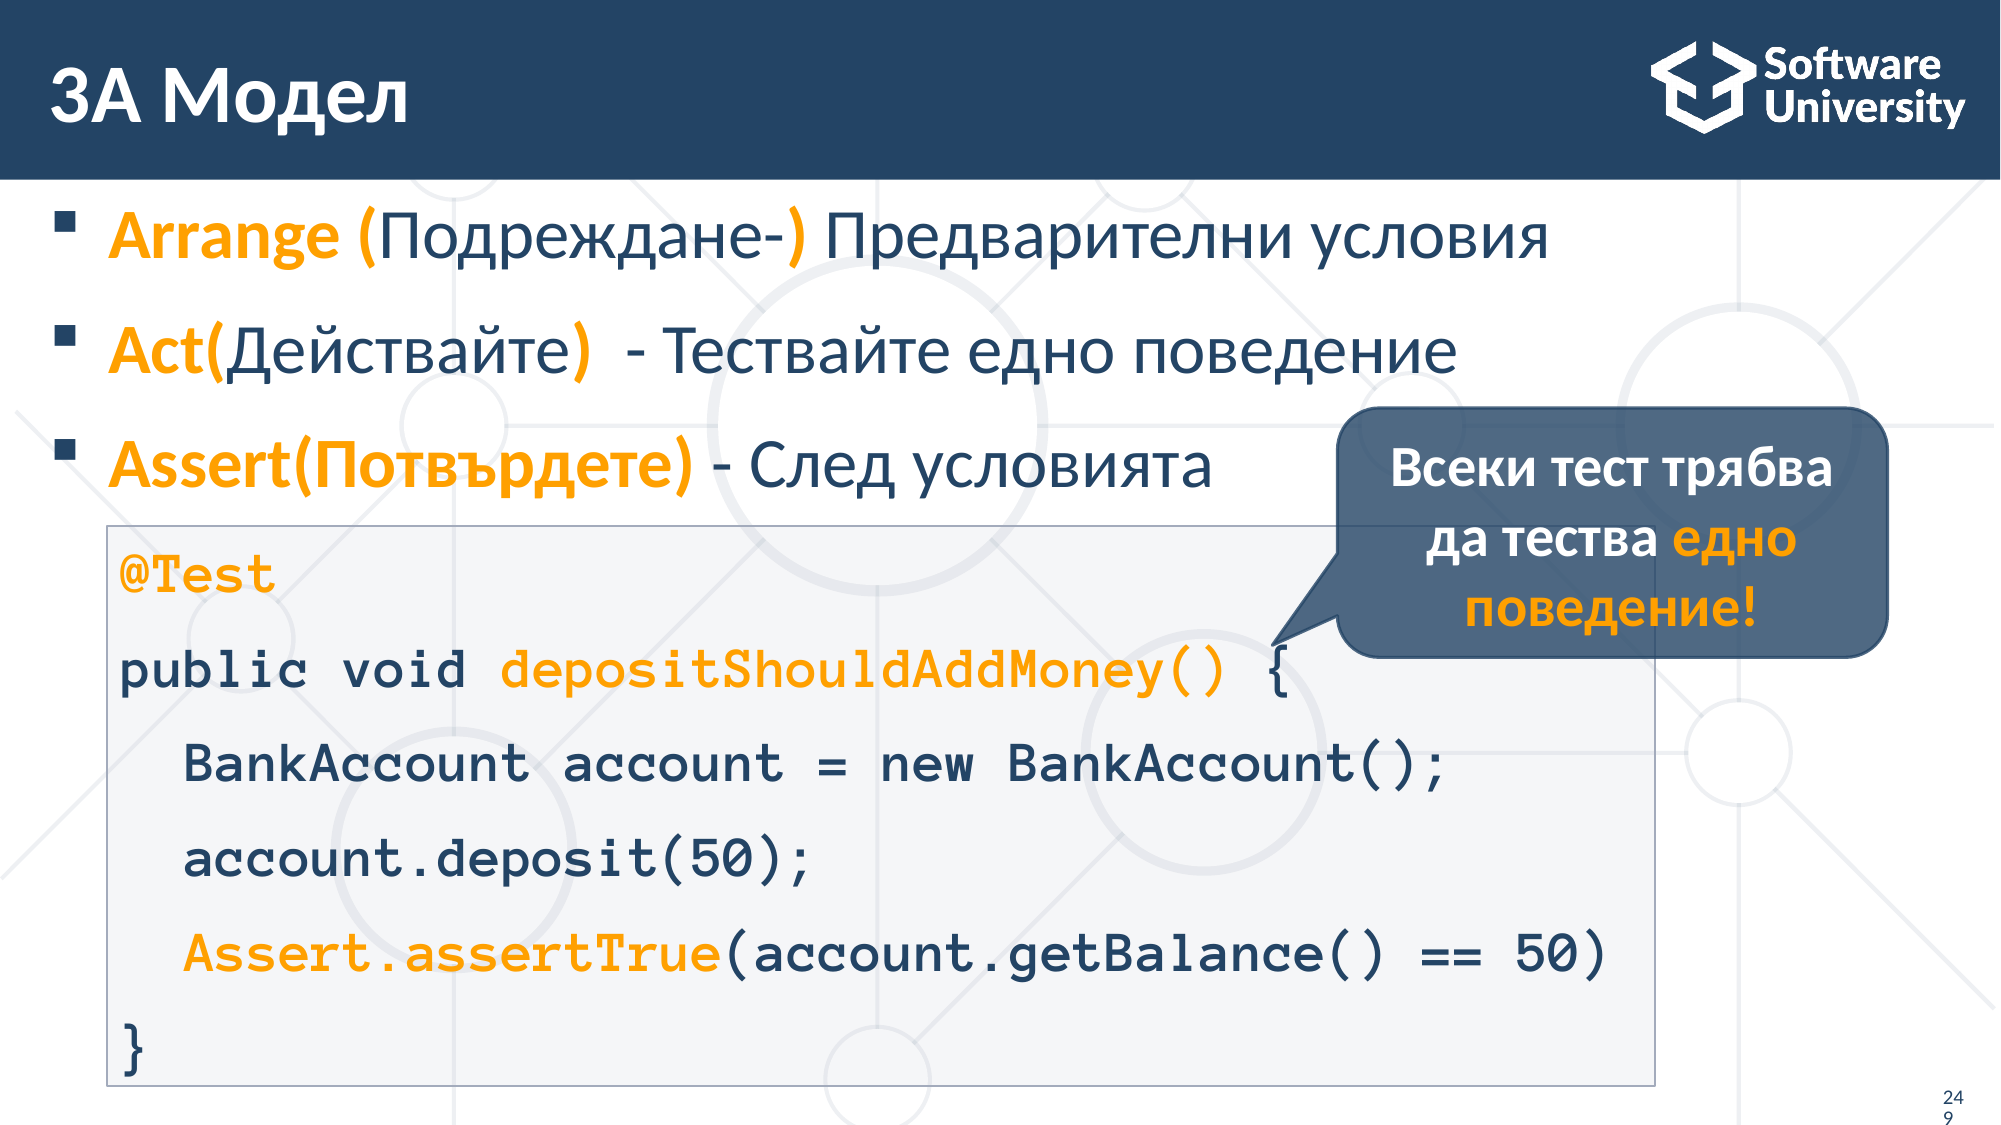

# 3A Модел
Arrange (Подреждане-) Предварителни условия
Act(Действайте)  - Тествайте едно поведение
Assert(Потвърдете) - След условията
Всеки тест трябва да тества едно поведение!
@Test
public void depositShouldAddMoney() {
  BankAccount account = new BankAccount();
  account.deposit(50);
  Assert.assertTrue(account.getBalance() == 50)
}
249